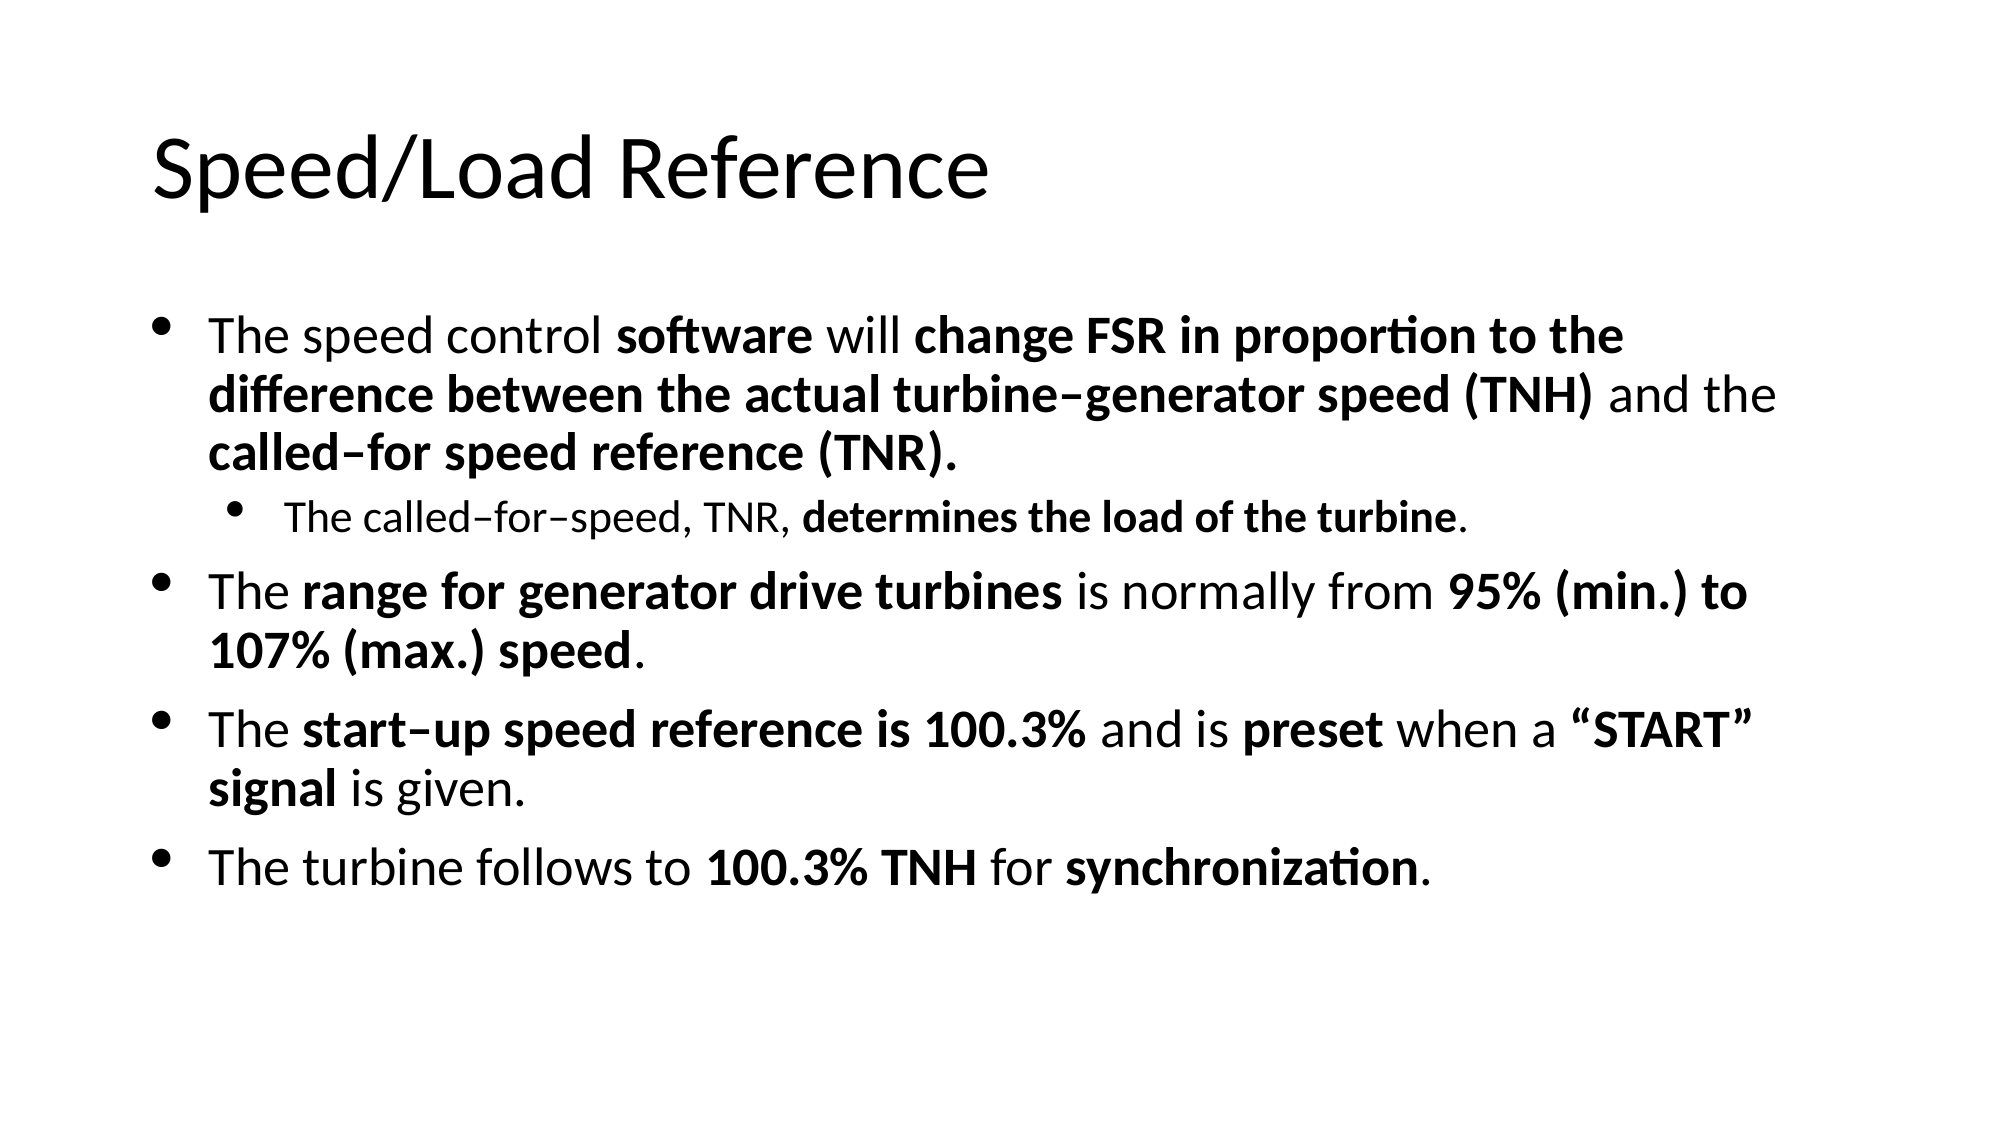

# Speed/Load Reference
The speed control software will change FSR in proportion to the difference between the actual turbine–generator speed (TNH) and the called–for speed reference (TNR).
The called–for–speed, TNR, determines the load of the turbine.
The range for generator drive turbines is normally from 95% (min.) to 107% (max.) speed.
The start–up speed reference is 100.3% and is preset when a “START” signal is given.
The turbine follows to 100.3% TNH for synchronization.